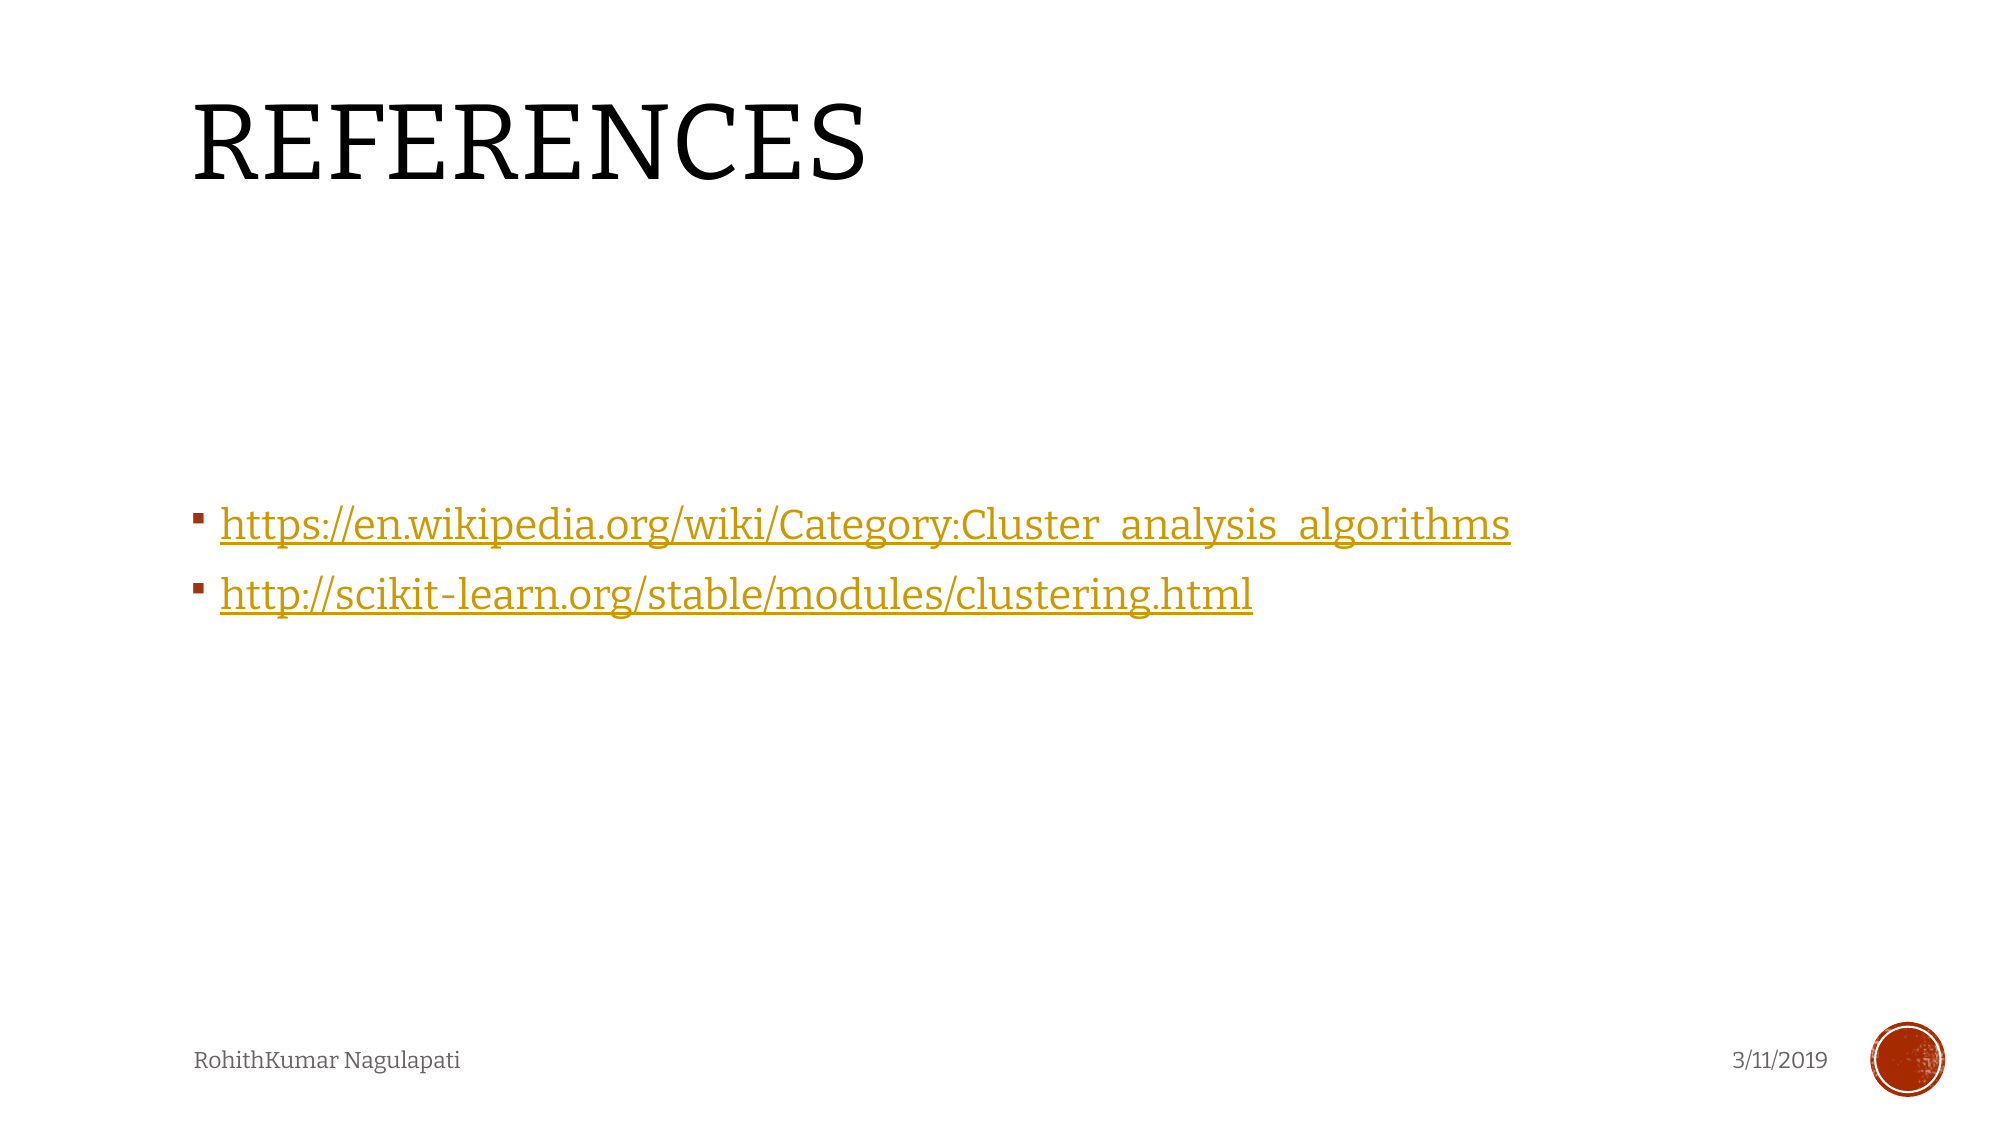

# References

https://en.wikipedia.org/wiki/Category:Cluster_analysis_algorithms
http://scikit-learn.org/stable/modules/clustering.html

RohithKumar Nagulapati
3/11/2019